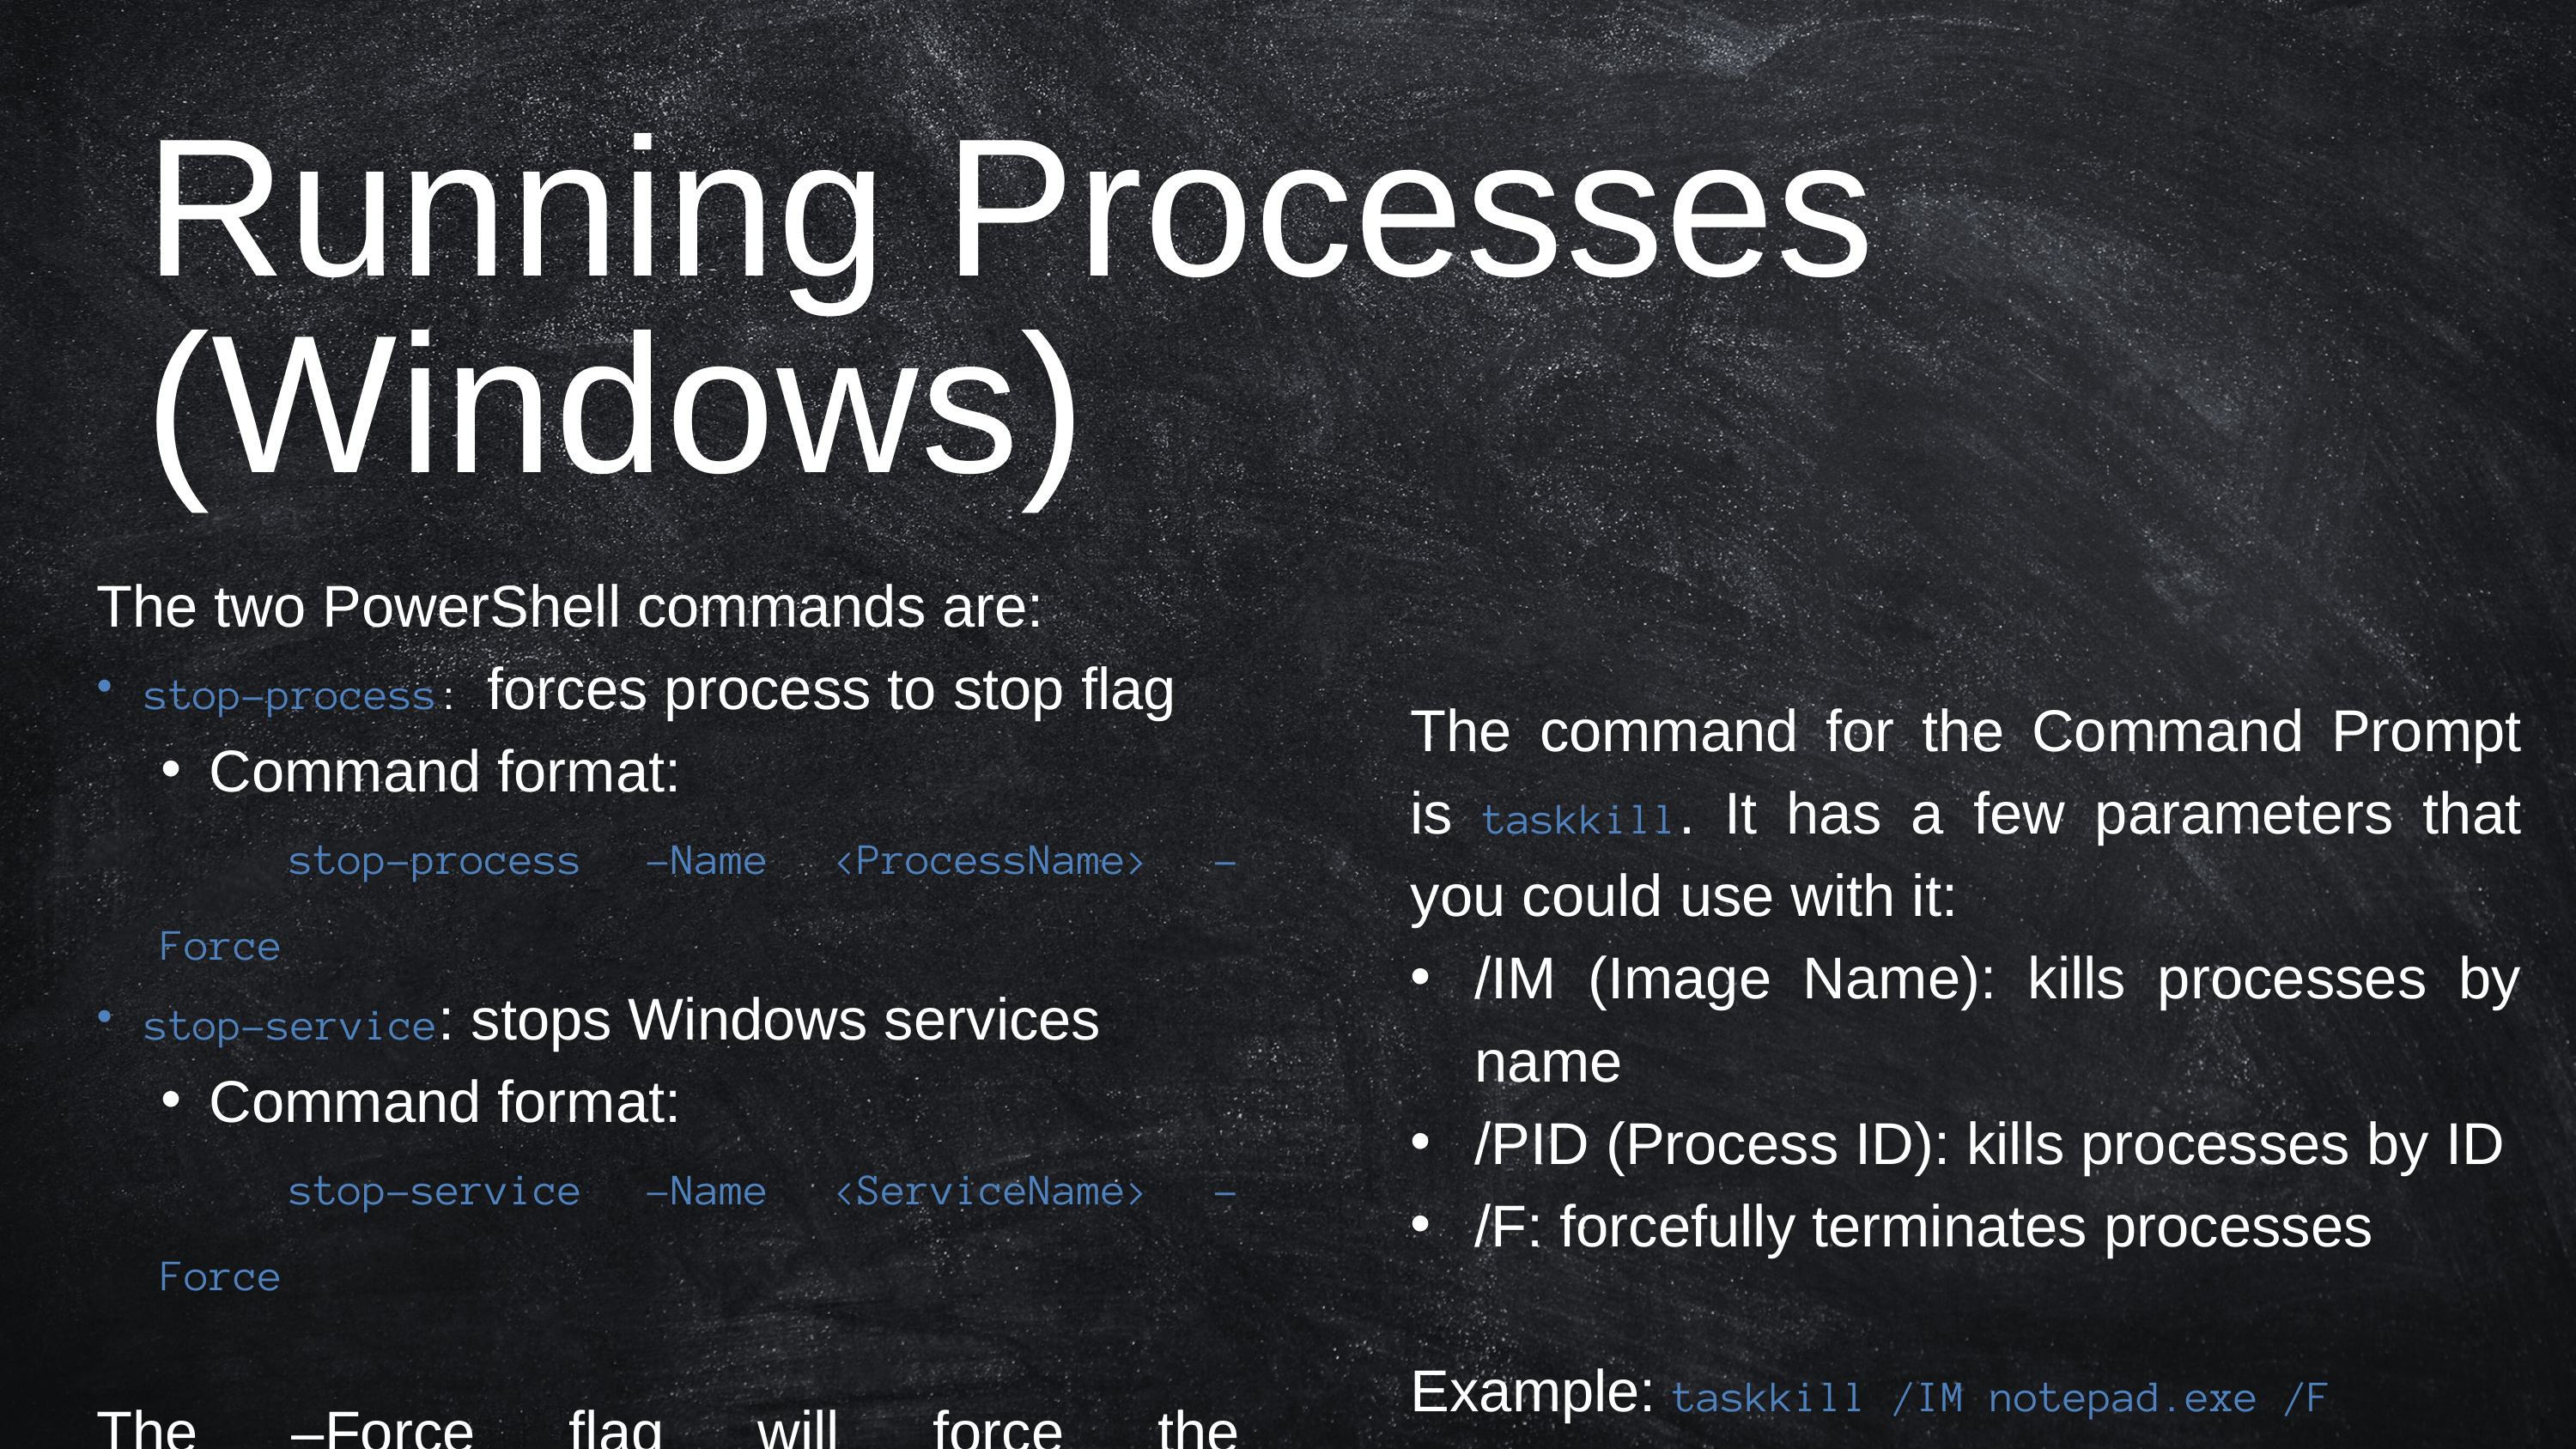

Running Processes (Windows)
The two PowerShell commands are:
stop-process: forces process to stop flag
Command format:
	stop-process –Name <ProcessName> -Force
stop-service: stops Windows services
Command format:
	stop-service –Name <ServiceName> -Force

The –Force flag will force the process/service to stop even if it has dependencies.
The command for the Command Prompt is taskkill. It has a few parameters that you could use with it:
/IM (Image Name): kills processes by name
/PID (Process ID): kills processes by ID
/F: forcefully terminates processes

Example: taskkill /IM notepad.exe /F